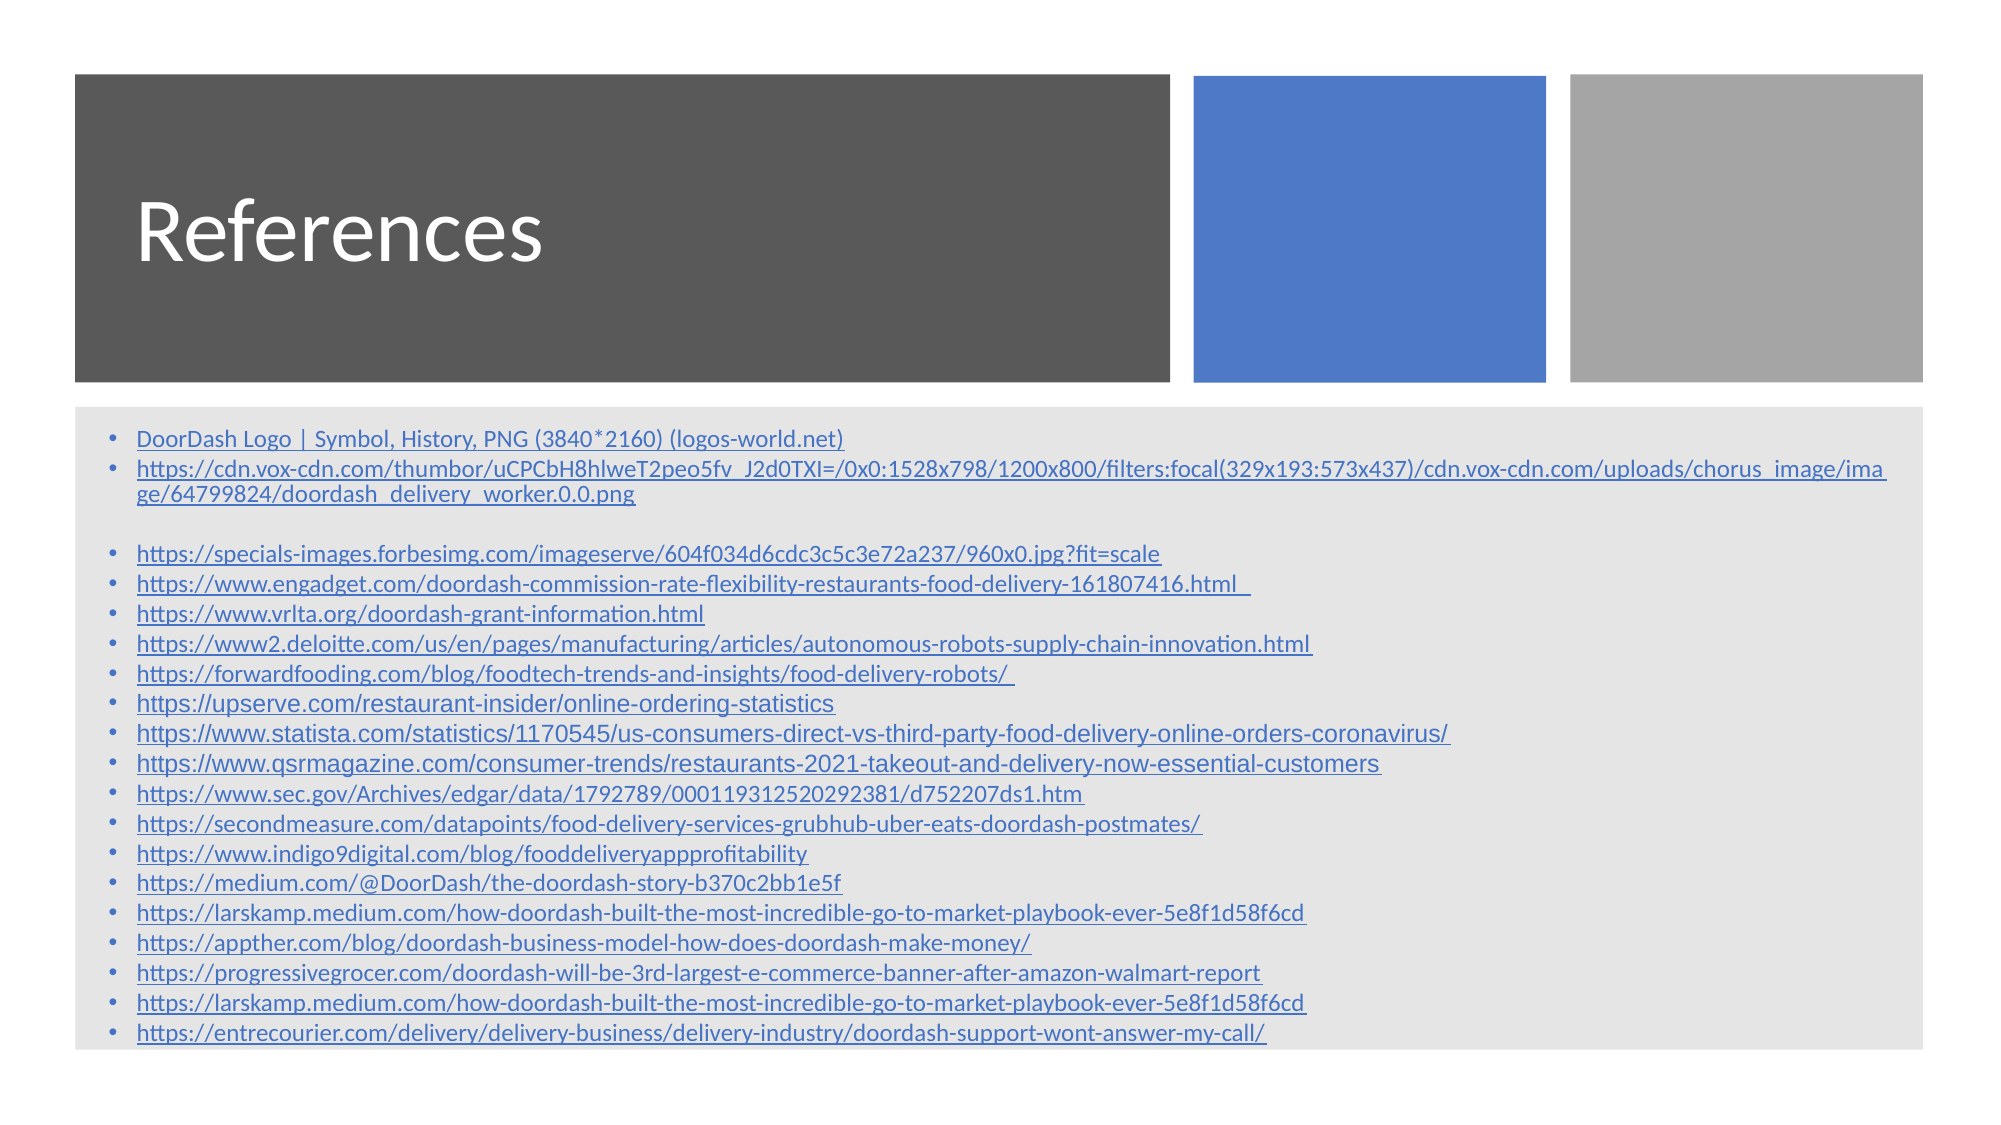

# References

DoorDash Logo | Symbol, History, PNG (3840*2160) (logos-world.net)​
https://cdn.vox-cdn.com/thumbor/uCPCbH8hlweT2peo5fv_J2d0TXI=/0x0:1528x798/1200x800/filters:focal(329x193:573x437)/cdn.vox-cdn.com/uploads/chorus_image/image/64799824/doordash_delivery_worker.0.0.png​
https://specials-images.forbesimg.com/imageserve/604f034d6cdc3c5c3e72a237/960x0.jpg?fit=scale ​
https://www.engadget.com/doordash-commission-rate-flexibility-restaurants-food-delivery-161807416.html
https://www.vrlta.org/doordash-grant-information.html
https://www2.deloitte.com/us/en/pages/manufacturing/articles/autonomous-robots-supply-chain-innovation.html
https://forwardfooding.com/blog/foodtech-trends-and-insights/food-delivery-robots/
https://upserve.com/restaurant-insider/online-ordering-statistics
https://www.statista.com/statistics/1170545/us-consumers-direct-vs-third-party-food-delivery-online-orders-coronavirus/
https://www.qsrmagazine.com/consumer-trends/restaurants-2021-takeout-and-delivery-now-essential-customers
https://www.sec.gov/Archives/edgar/data/1792789/000119312520292381/d752207ds1.htm
https://secondmeasure.com/datapoints/food-delivery-services-grubhub-uber-eats-doordash-postmates/
https://www.indigo9digital.com/blog/fooddeliveryappprofitability
https://medium.com/@DoorDash/the-doordash-story-b370c2bb1e5f
https://larskamp.medium.com/how-doordash-built-the-most-incredible-go-to-market-playbook-ever-5e8f1d58f6cd
https://appther.com/blog/doordash-business-model-how-does-doordash-make-money/
https://progressivegrocer.com/doordash-will-be-3rd-largest-e-commerce-banner-after-amazon-walmart-report
https://larskamp.medium.com/how-doordash-built-the-most-incredible-go-to-market-playbook-ever-5e8f1d58f6cd
https://entrecourier.com/delivery/delivery-business/delivery-industry/doordash-support-wont-answer-my-call/